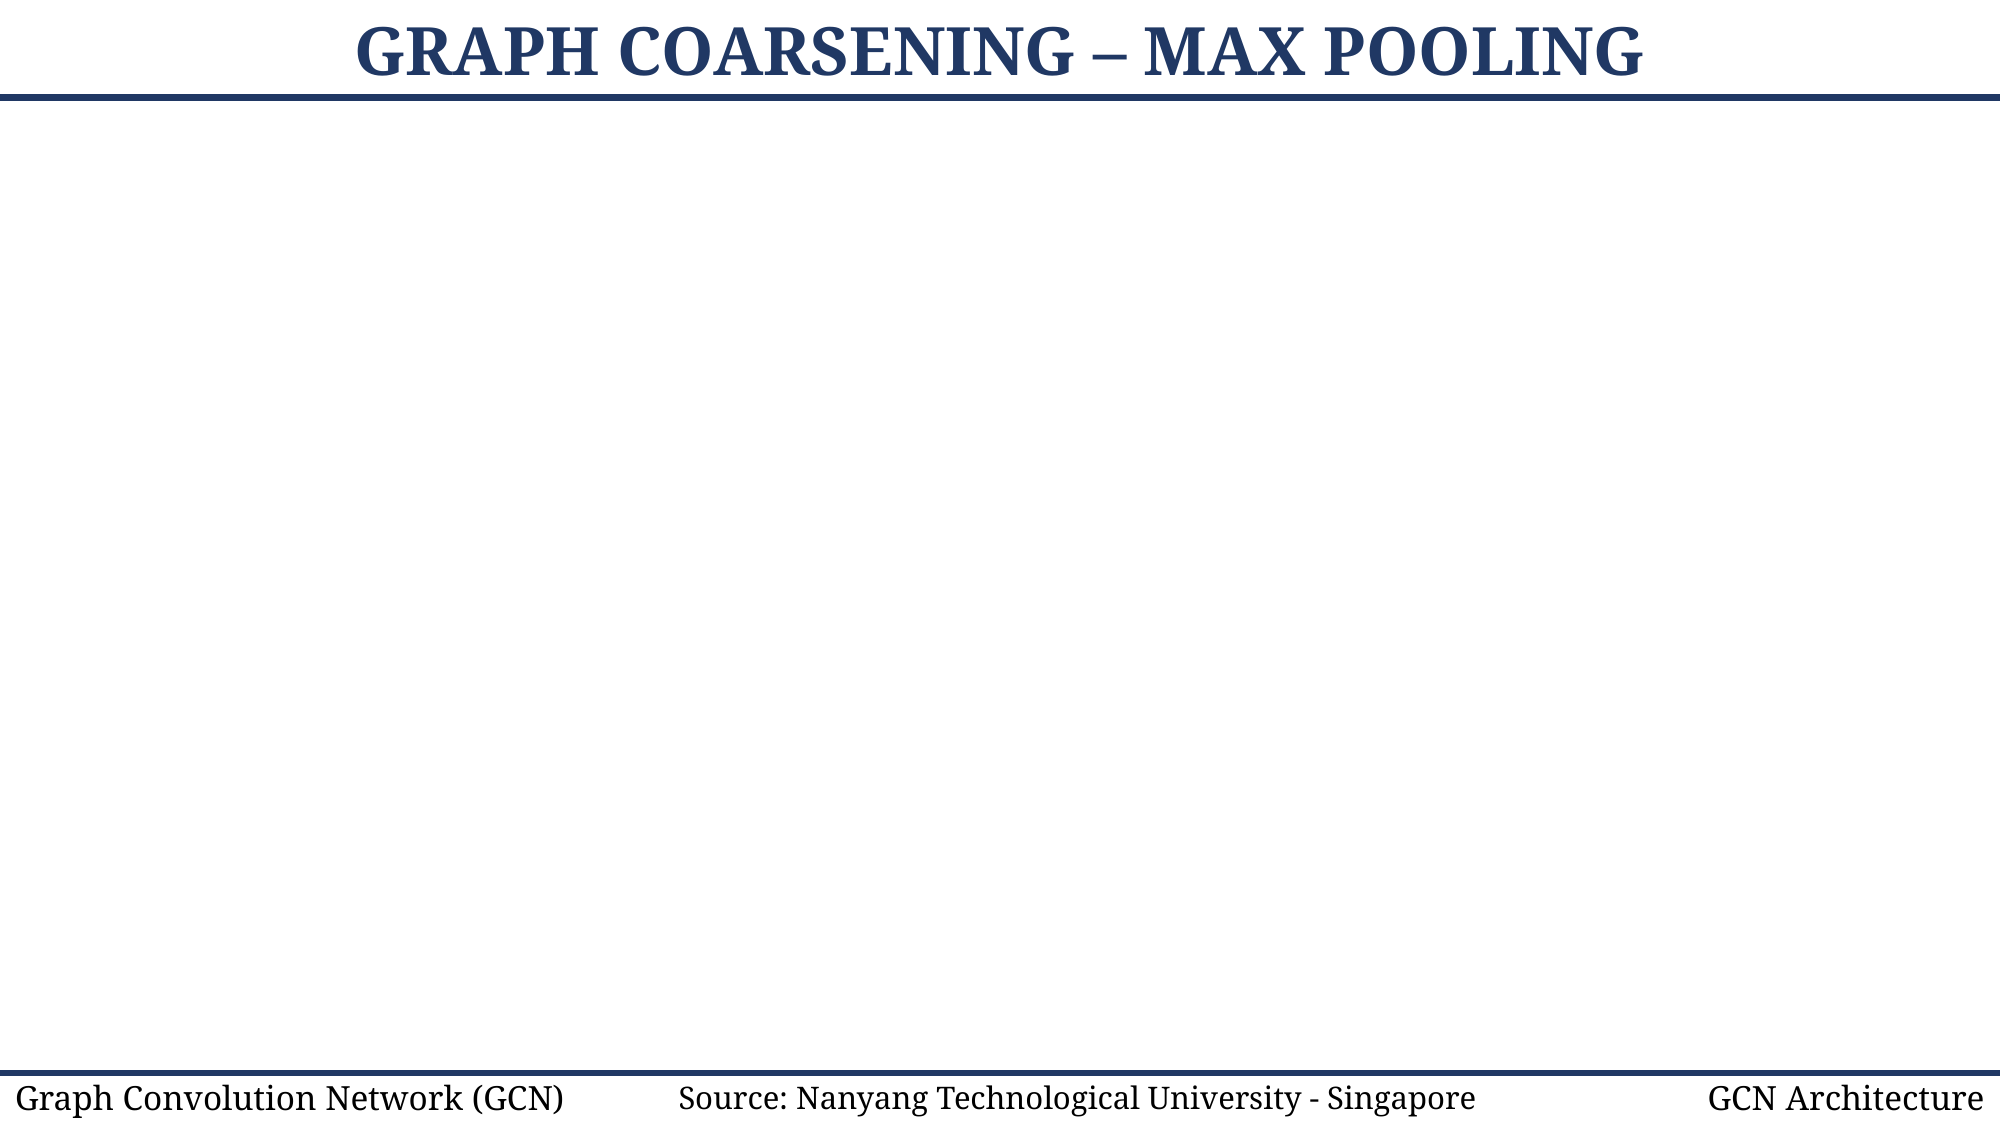

# GRAPH COARSENING – MAX POOLING
Graph Convolution Network (GCN)
GCN Architecture
Source: Nanyang Technological University - Singapore